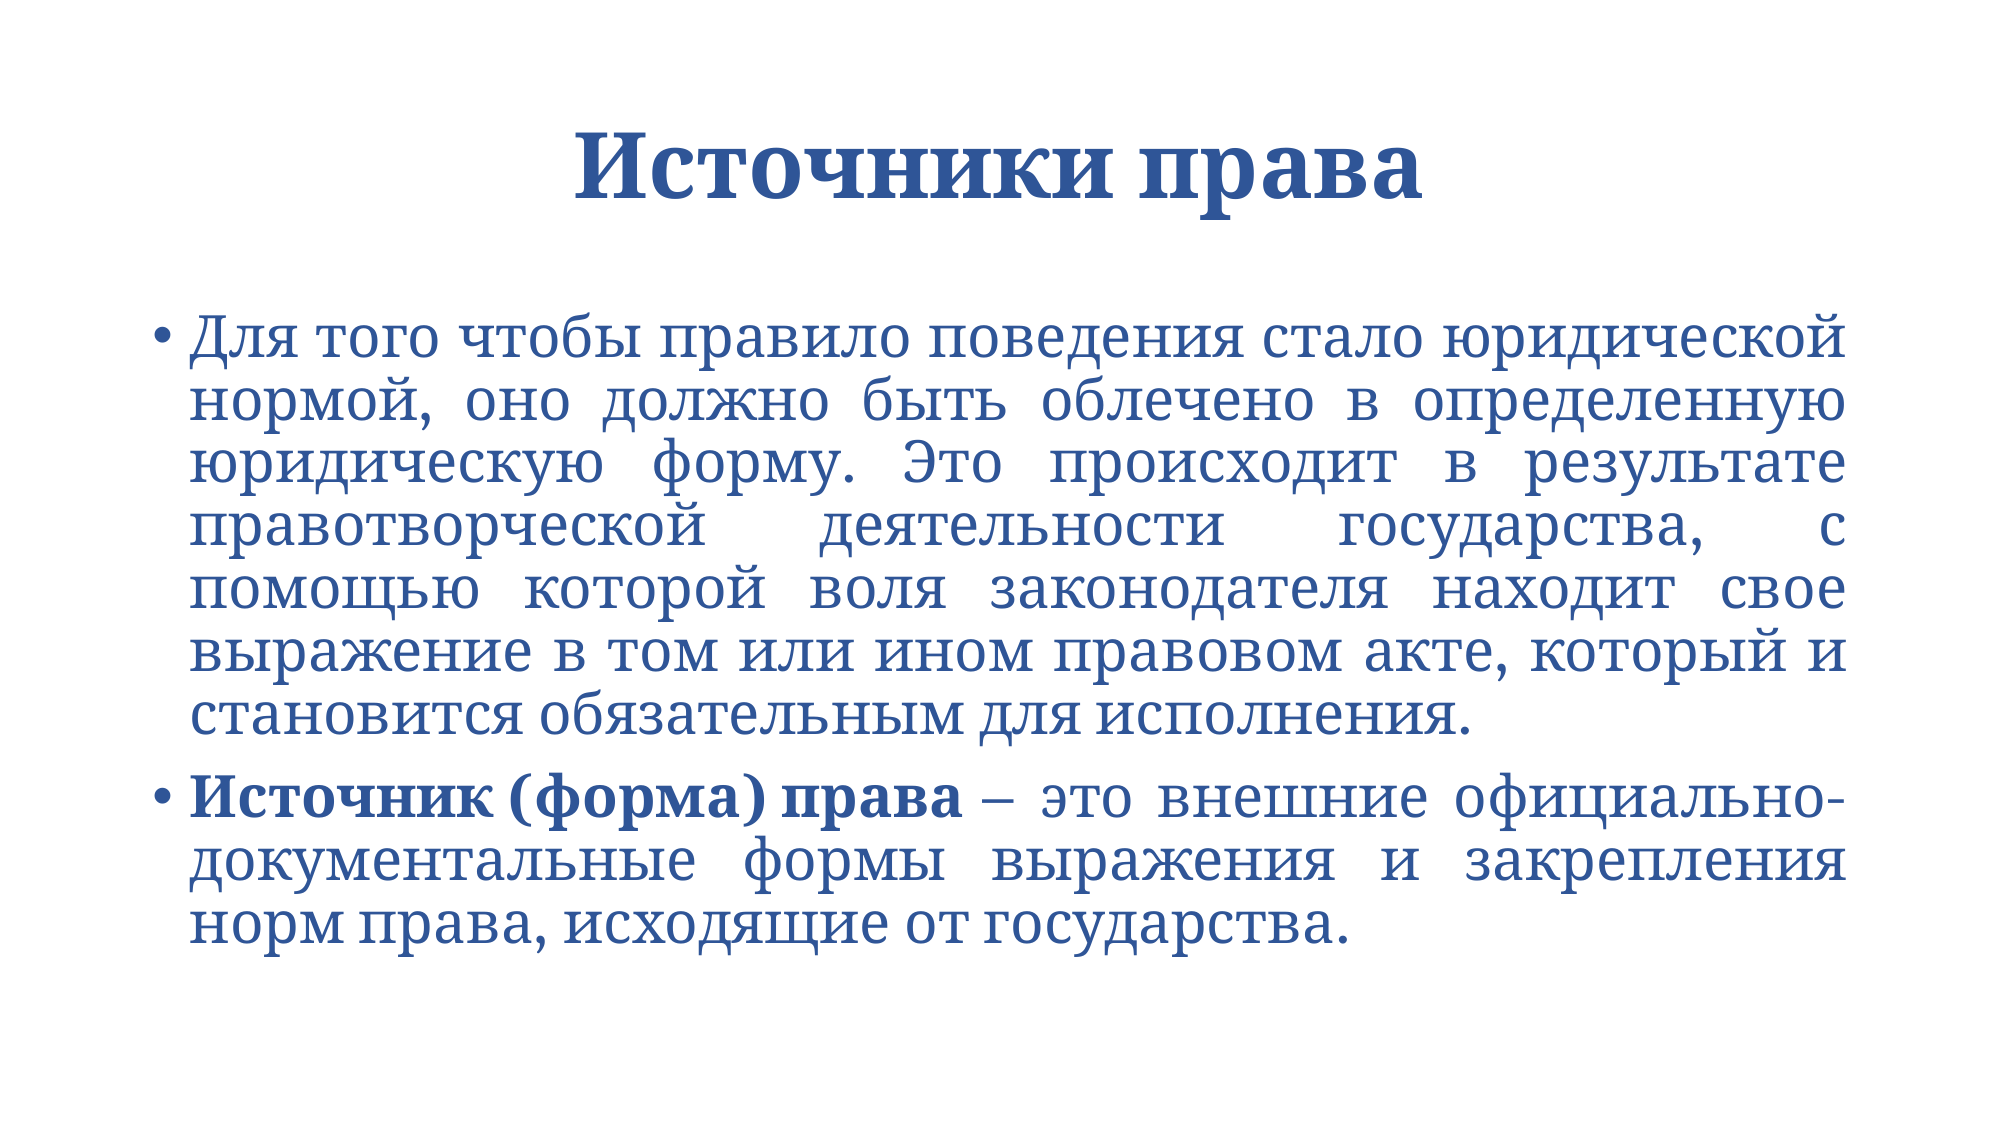

# Источники права
Для того чтобы правило поведения стало юридической нормой, оно должно быть облечено в определенную юридическую форму. Это происходит в результате правотворческой деятельности государства, с помощью которой воля законодателя находит свое выражение в том или ином правовом акте, который и становится обязательным для исполнения.
Источник (форма) права – это внешние официально-документальные формы выражения и закрепления норм права, исходящие от государства.